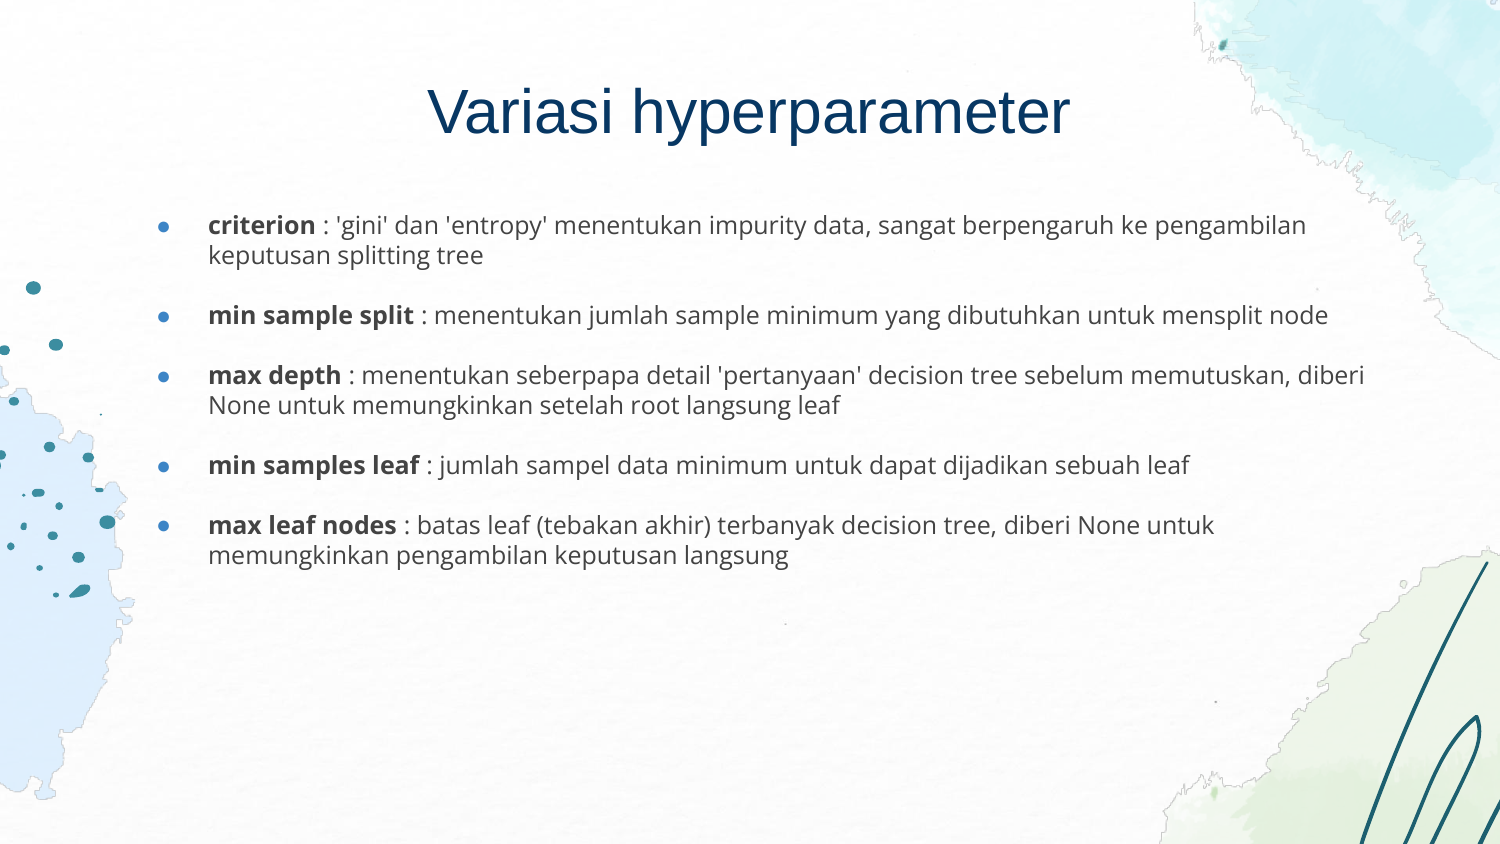

# Variasi hyperparameter
criterion : 'gini' dan 'entropy' menentukan impurity data, sangat berpengaruh ke pengambilan keputusan splitting tree

min sample split : menentukan jumlah sample minimum yang dibutuhkan untuk mensplit node

max depth : menentukan seberpapa detail 'pertanyaan' decision tree sebelum memutuskan, diberi None untuk memungkinkan setelah root langsung leaf

min samples leaf : jumlah sampel data minimum untuk dapat dijadikan sebuah leaf

max leaf nodes : batas leaf (tebakan akhir) terbanyak decision tree, diberi None untuk memungkinkan pengambilan keputusan langsung